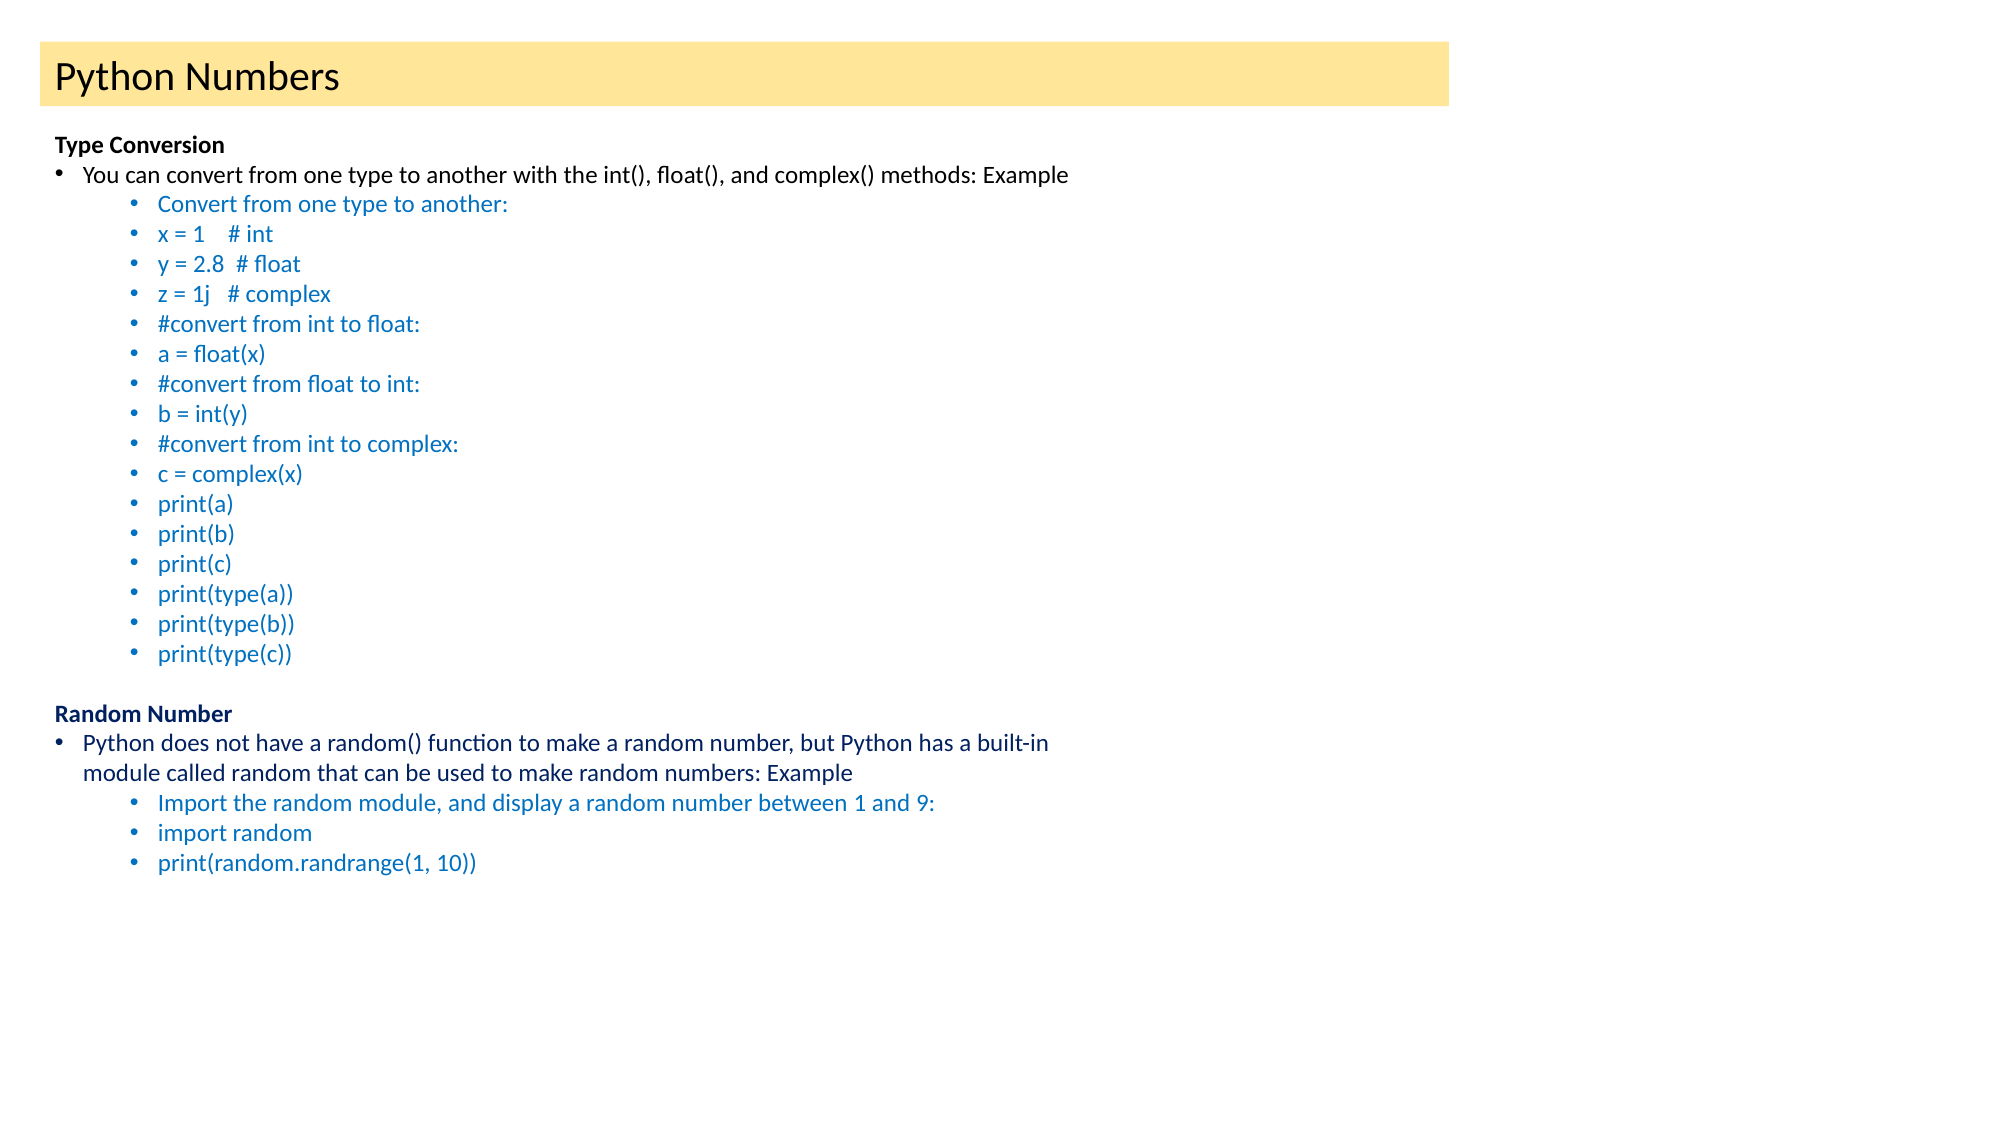

Python Numbers
Type Conversion
You can convert from one type to another with the int(), float(), and complex() methods: Example
Convert from one type to another:
x = 1    # int
y = 2.8  # float
z = 1j   # complex
#convert from int to float:
a = float(x)
#convert from float to int:
b = int(y)
#convert from int to complex:
c = complex(x)
print(a)
print(b)
print(c)
print(type(a))
print(type(b))
print(type(c))

Random Number
Python does not have a random() function to make a random number, but Python has a built-in module called random that can be used to make random numbers: Example
Import the random module, and display a random number between 1 and 9:
import random
print(random.randrange(1, 10))